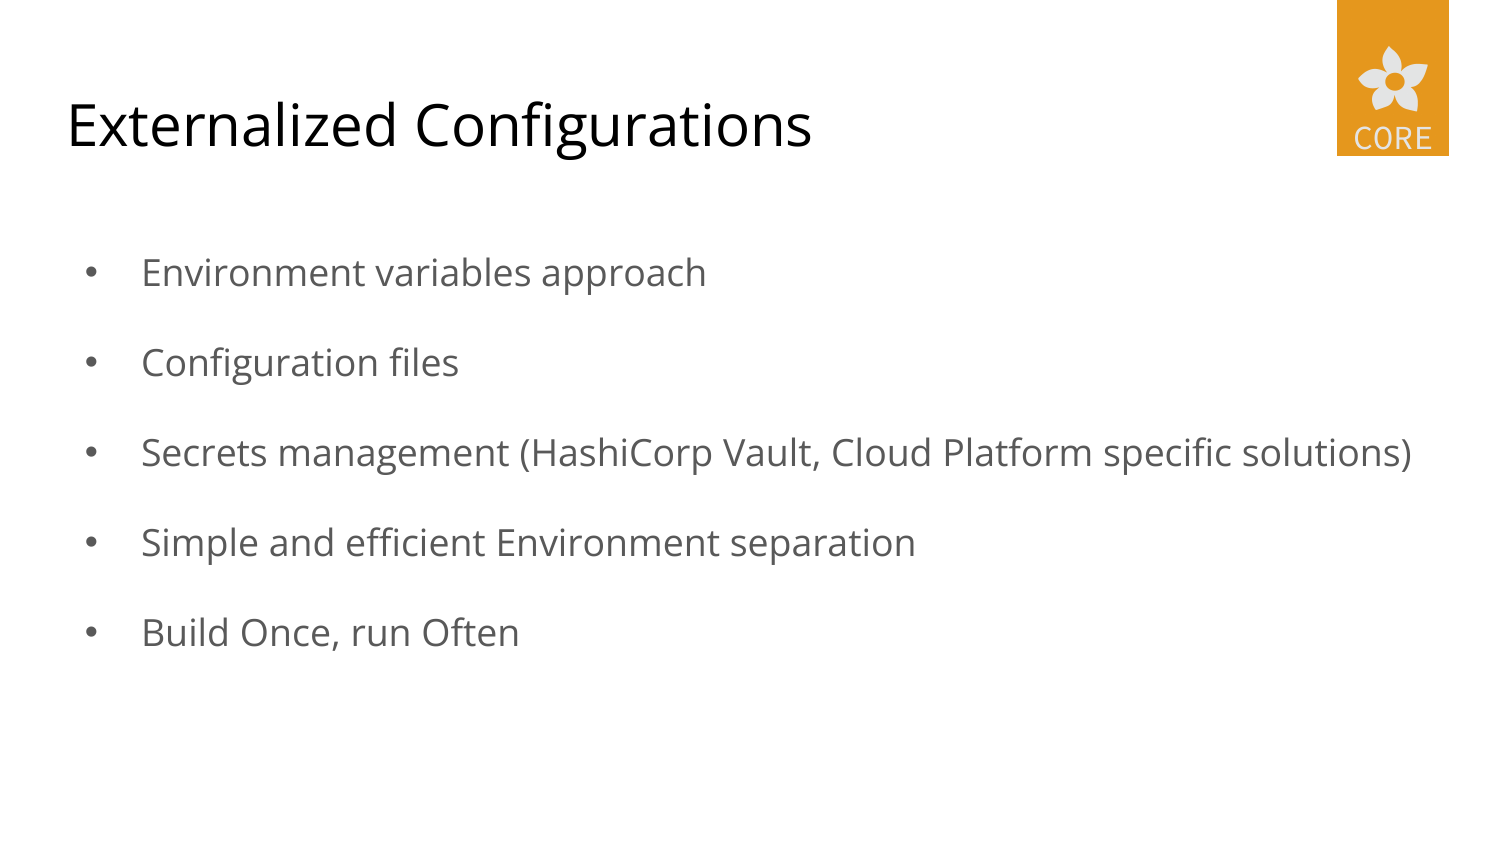

# Externalized Configurations
Environment variables approach
Configuration files
Secrets management (HashiCorp Vault, Cloud Platform specific solutions)
Simple and efficient Environment separation
Build Once, run Often